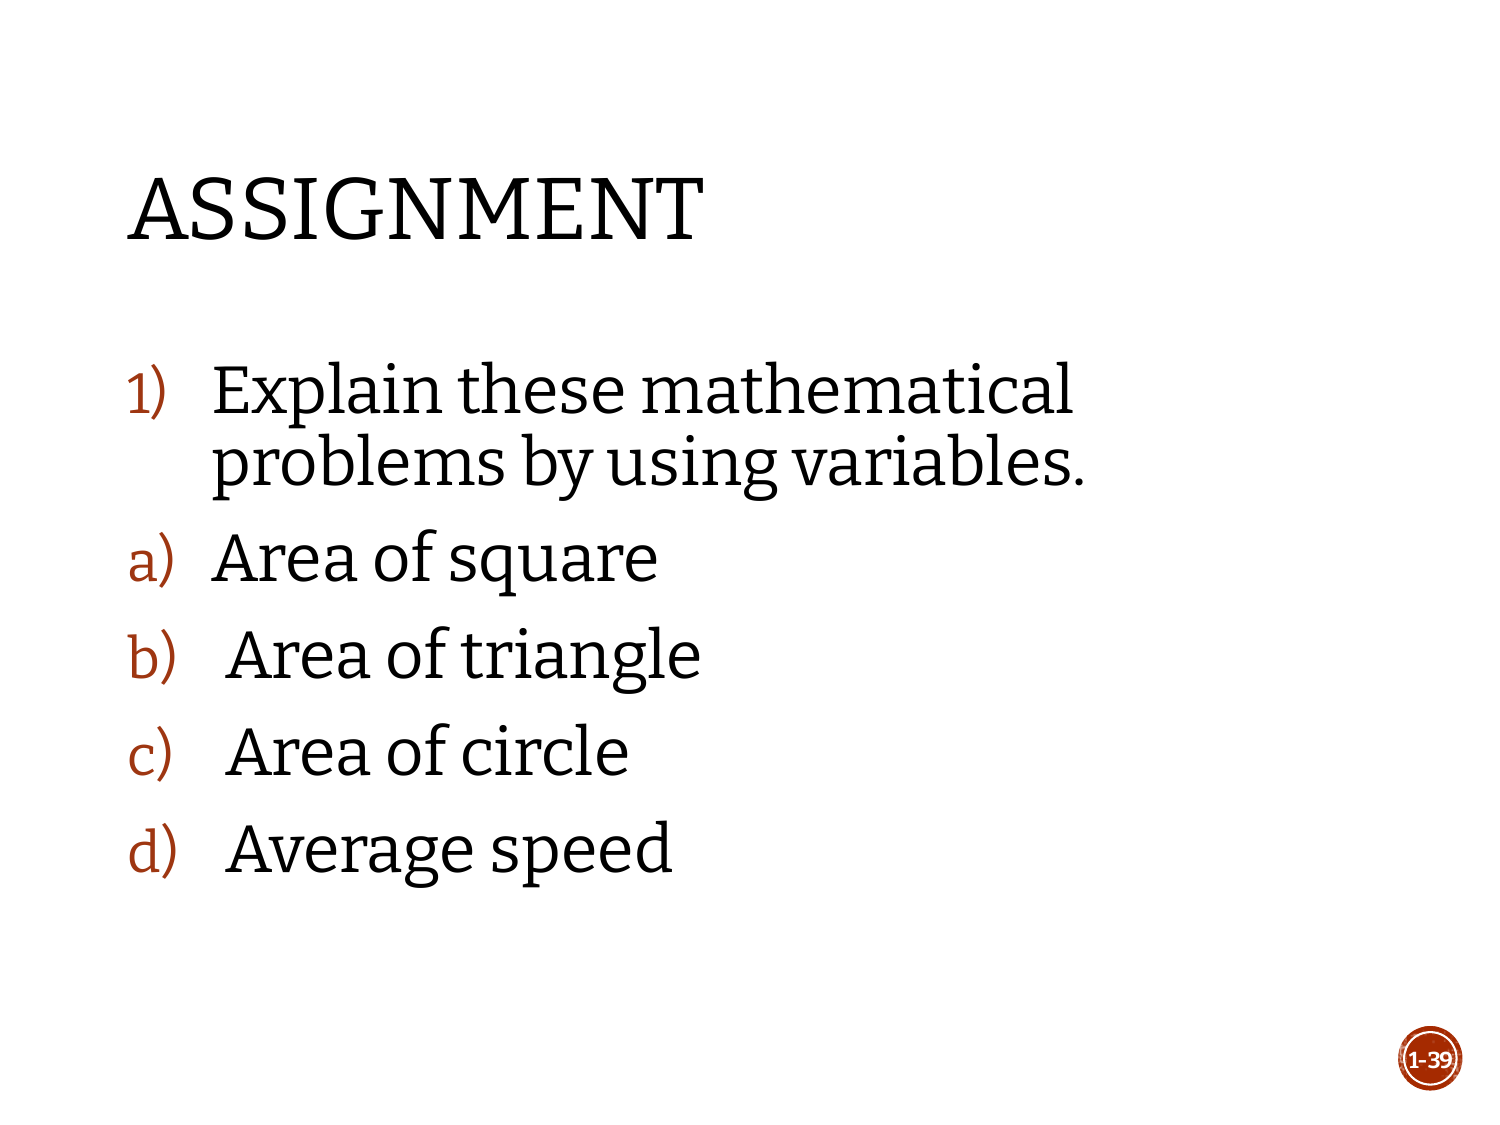

# Assignment
Explain these mathematical problems by using variables.
Area of square
 Area of triangle
 Area of circle
 Average speed
1-39